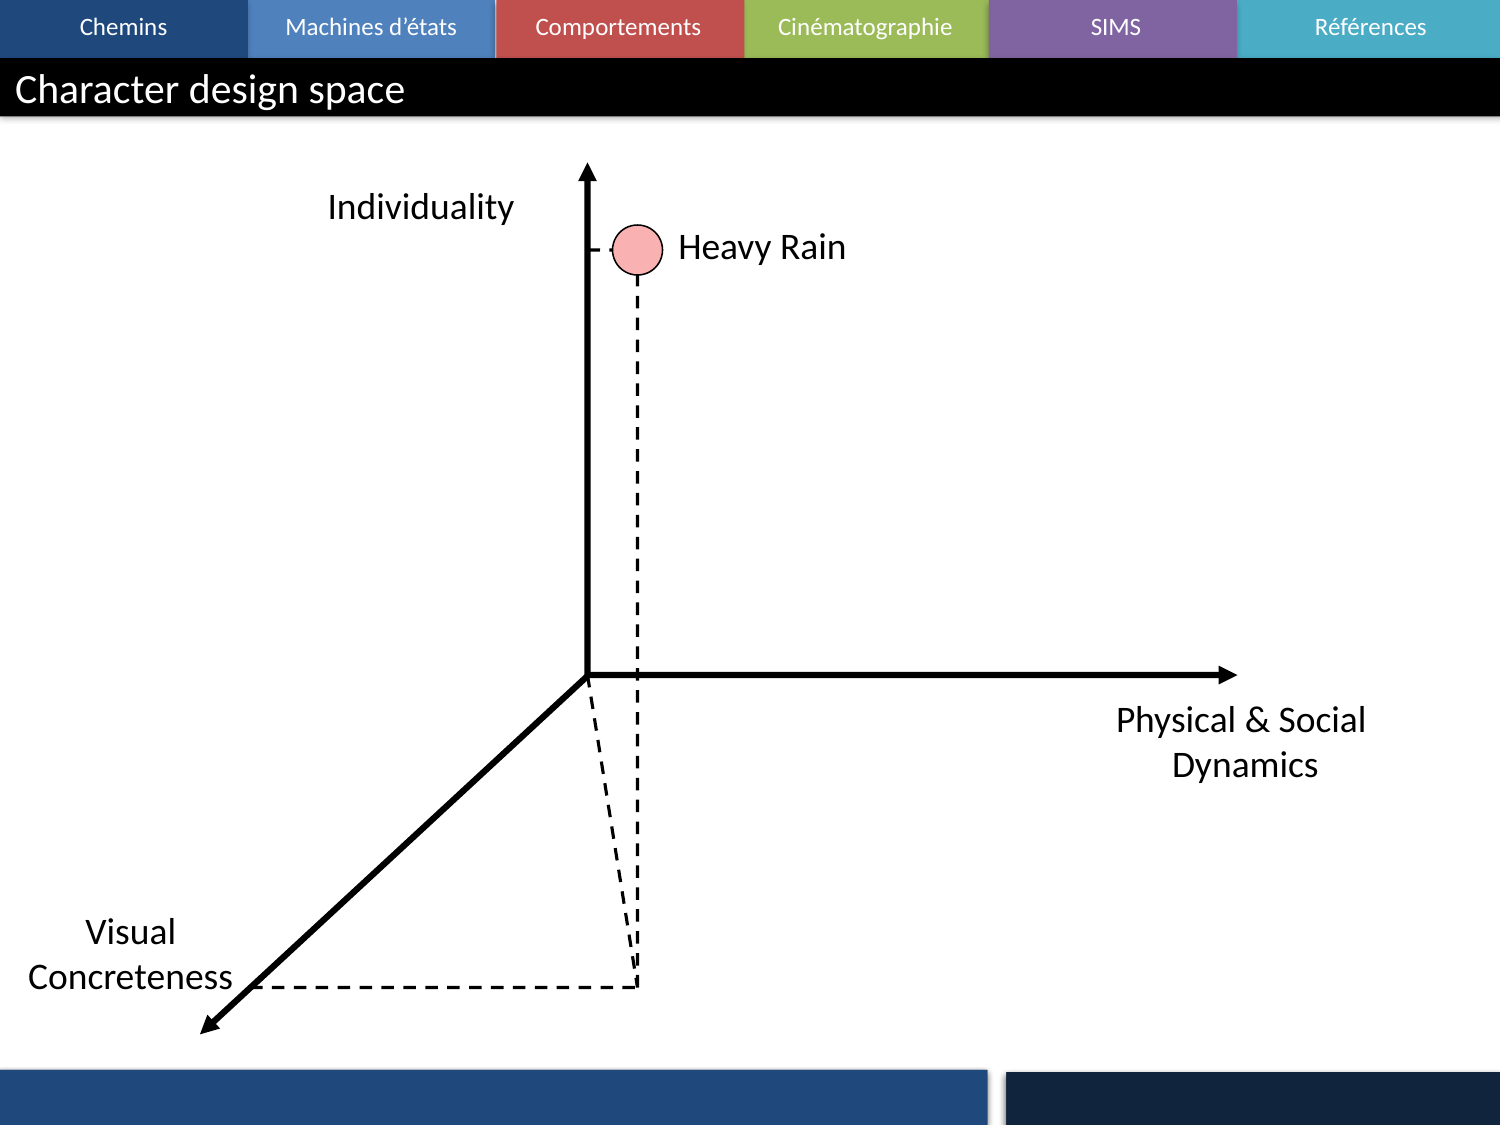

Character design space

Individuality
Heavy Rain

Physical & Social
Dynamics
Visual
Concreteness